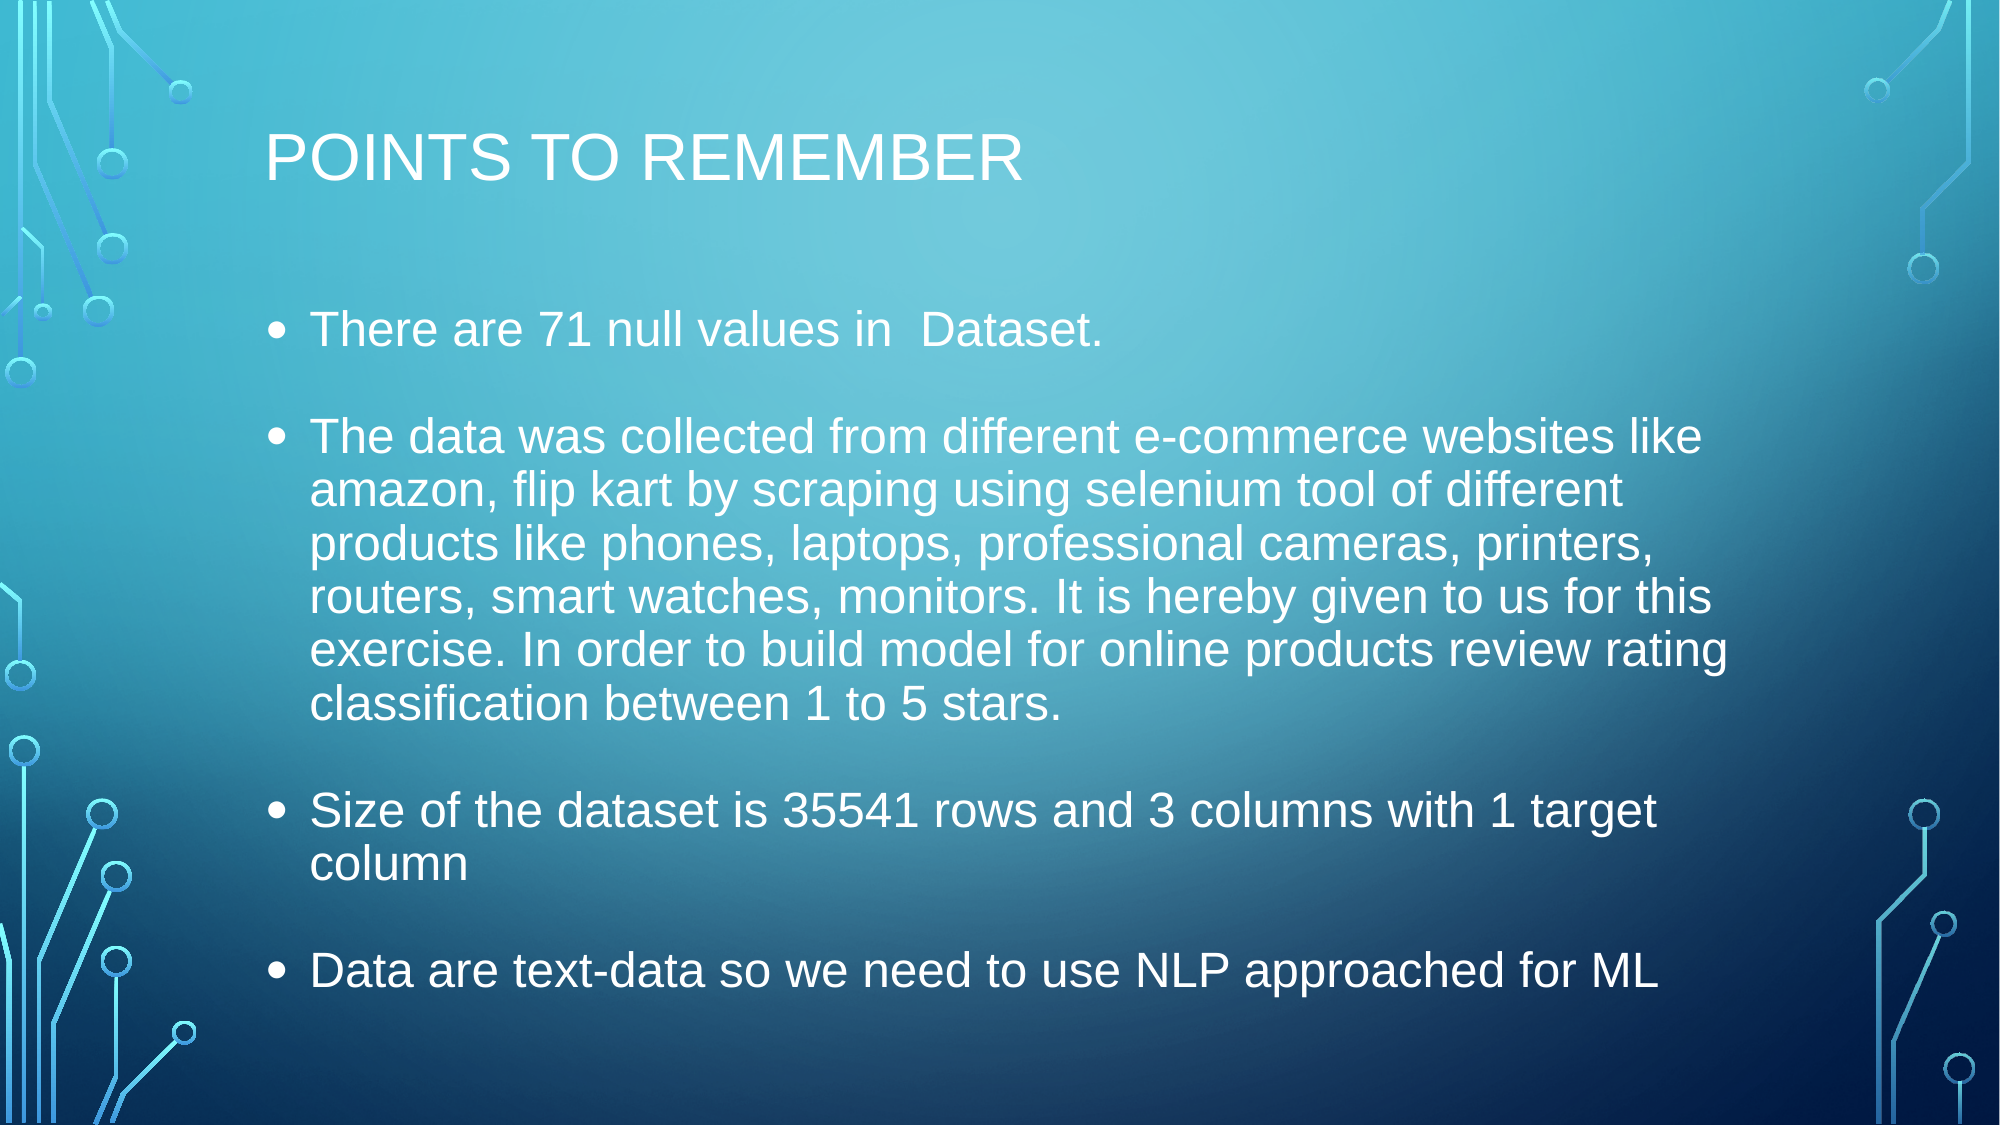

# Points to remember

There are 71 null values in  Dataset.

The data was collected from different e-commerce websites like amazon, flip kart by scraping using selenium tool of different products like phones, laptops, professional cameras, printers, routers, smart watches, monitors. It is hereby given to us for this exercise. In order to build model for online products review rating classification between 1 to 5 stars.

Size of the dataset is 35541 rows and 3 columns with 1 target column

Data are text-data so we need to use NLP approached for ML